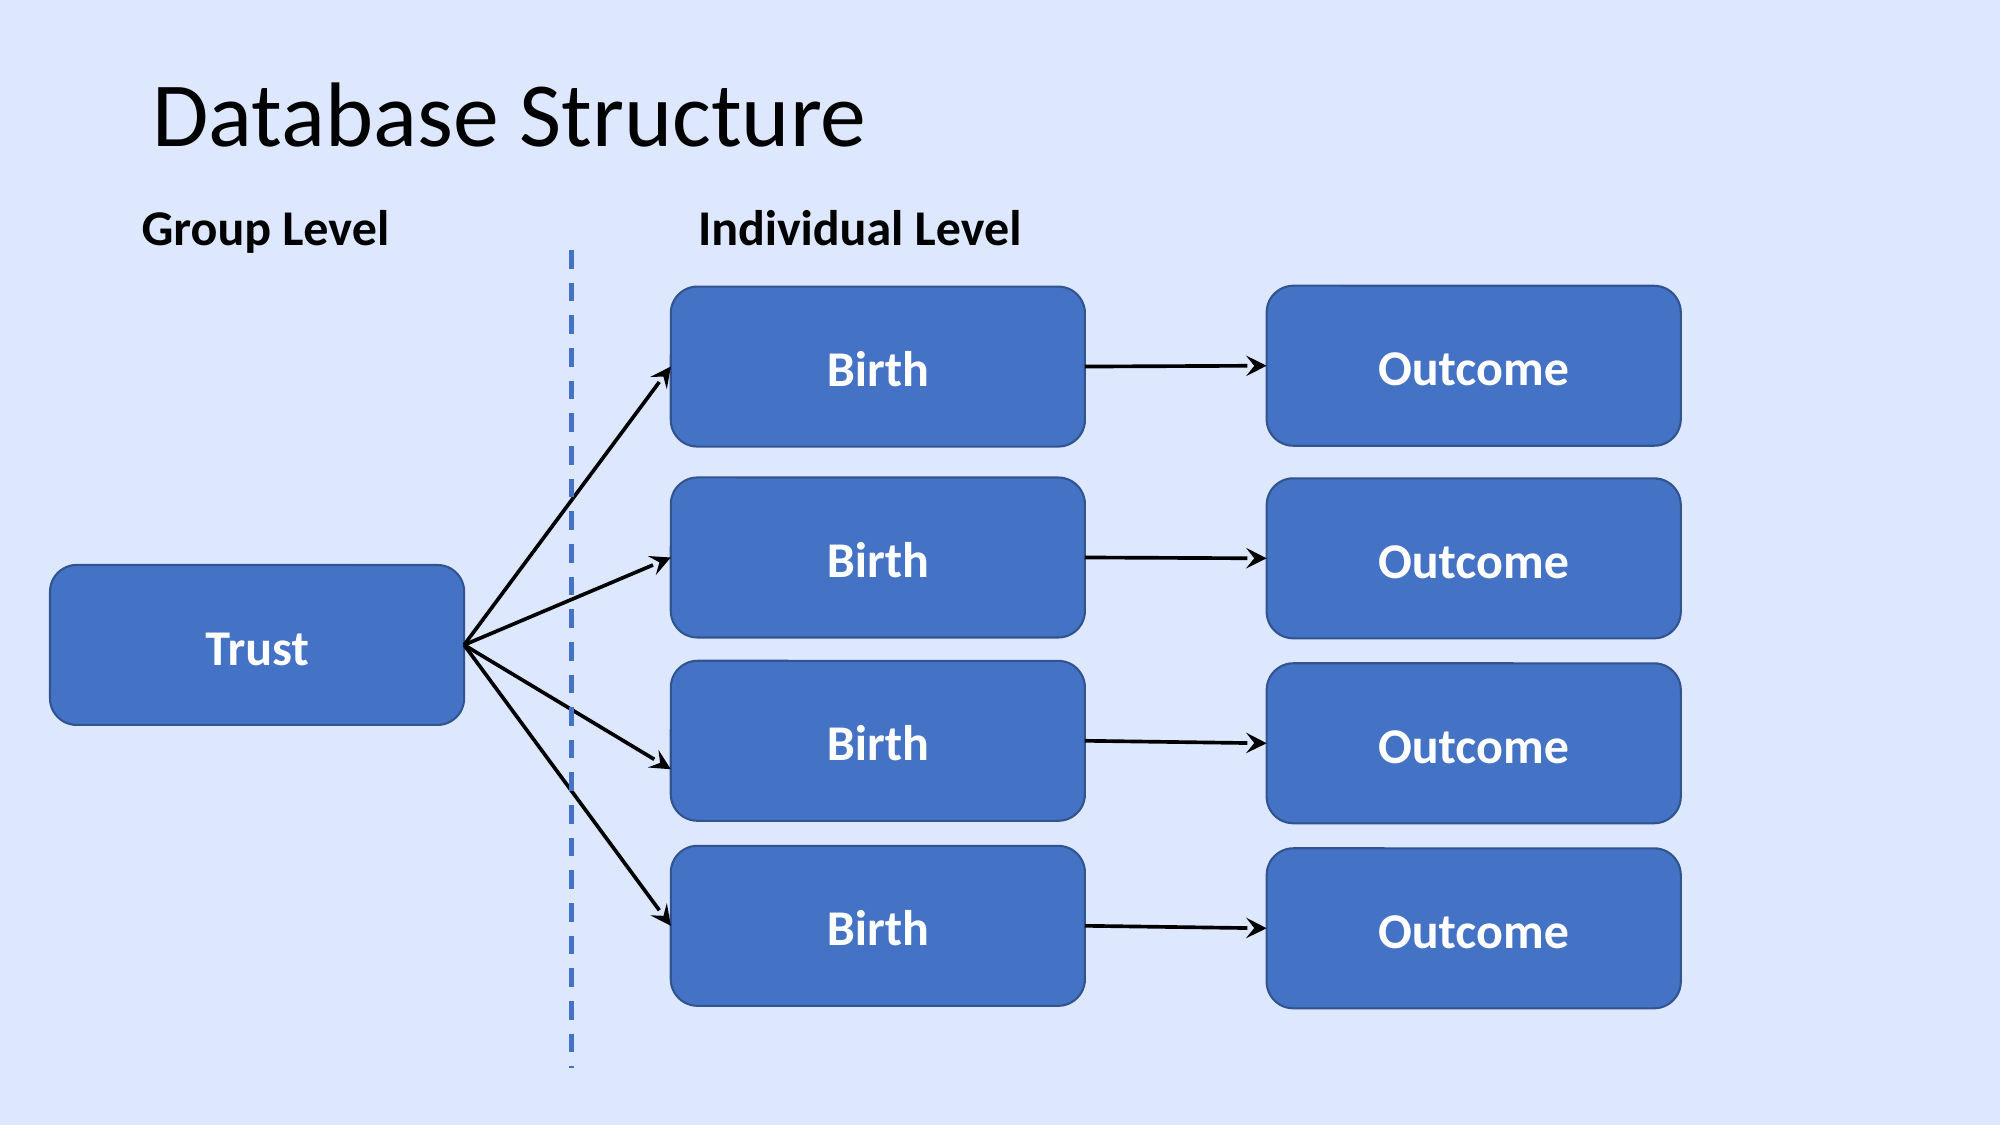

Database Structure
Group Level
Individual Level
Outcome
Birth
Birth
Outcome
Trust
Birth
Outcome
Birth
Outcome